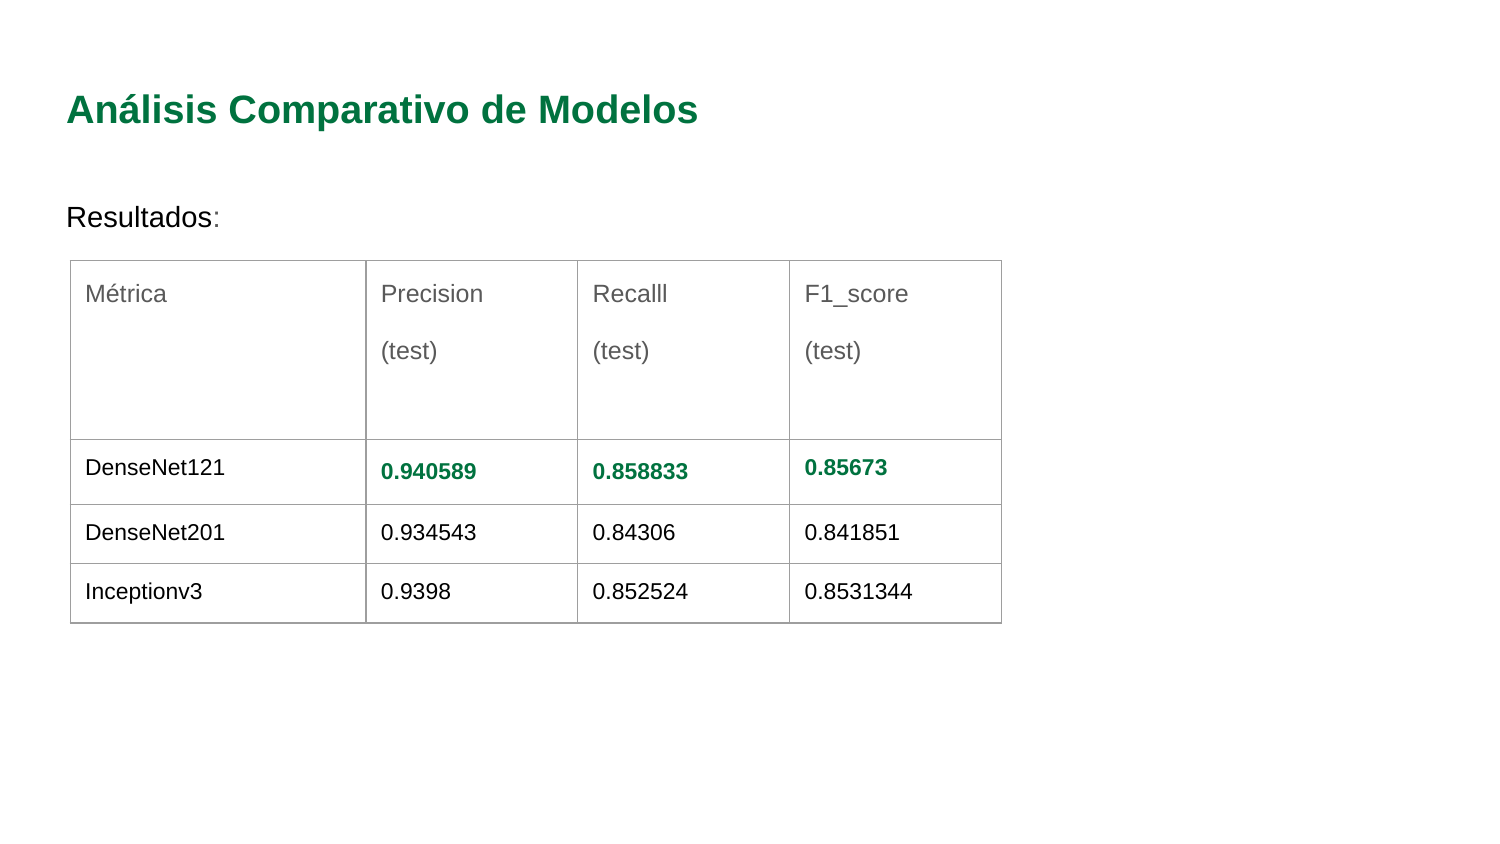

# Análisis Comparativo de Modelos
Resultados:

| Métrica | Precision (test) | Recalll (test) | F1\_score (test) |
| --- | --- | --- | --- |
| DenseNet121 | 0.940589 | 0.858833 | 0.85673 |
| DenseNet201 | 0.934543 | 0.84306 | 0.841851 |
| Inceptionv3 | 0.9398 | 0.852524 | 0.8531344 |